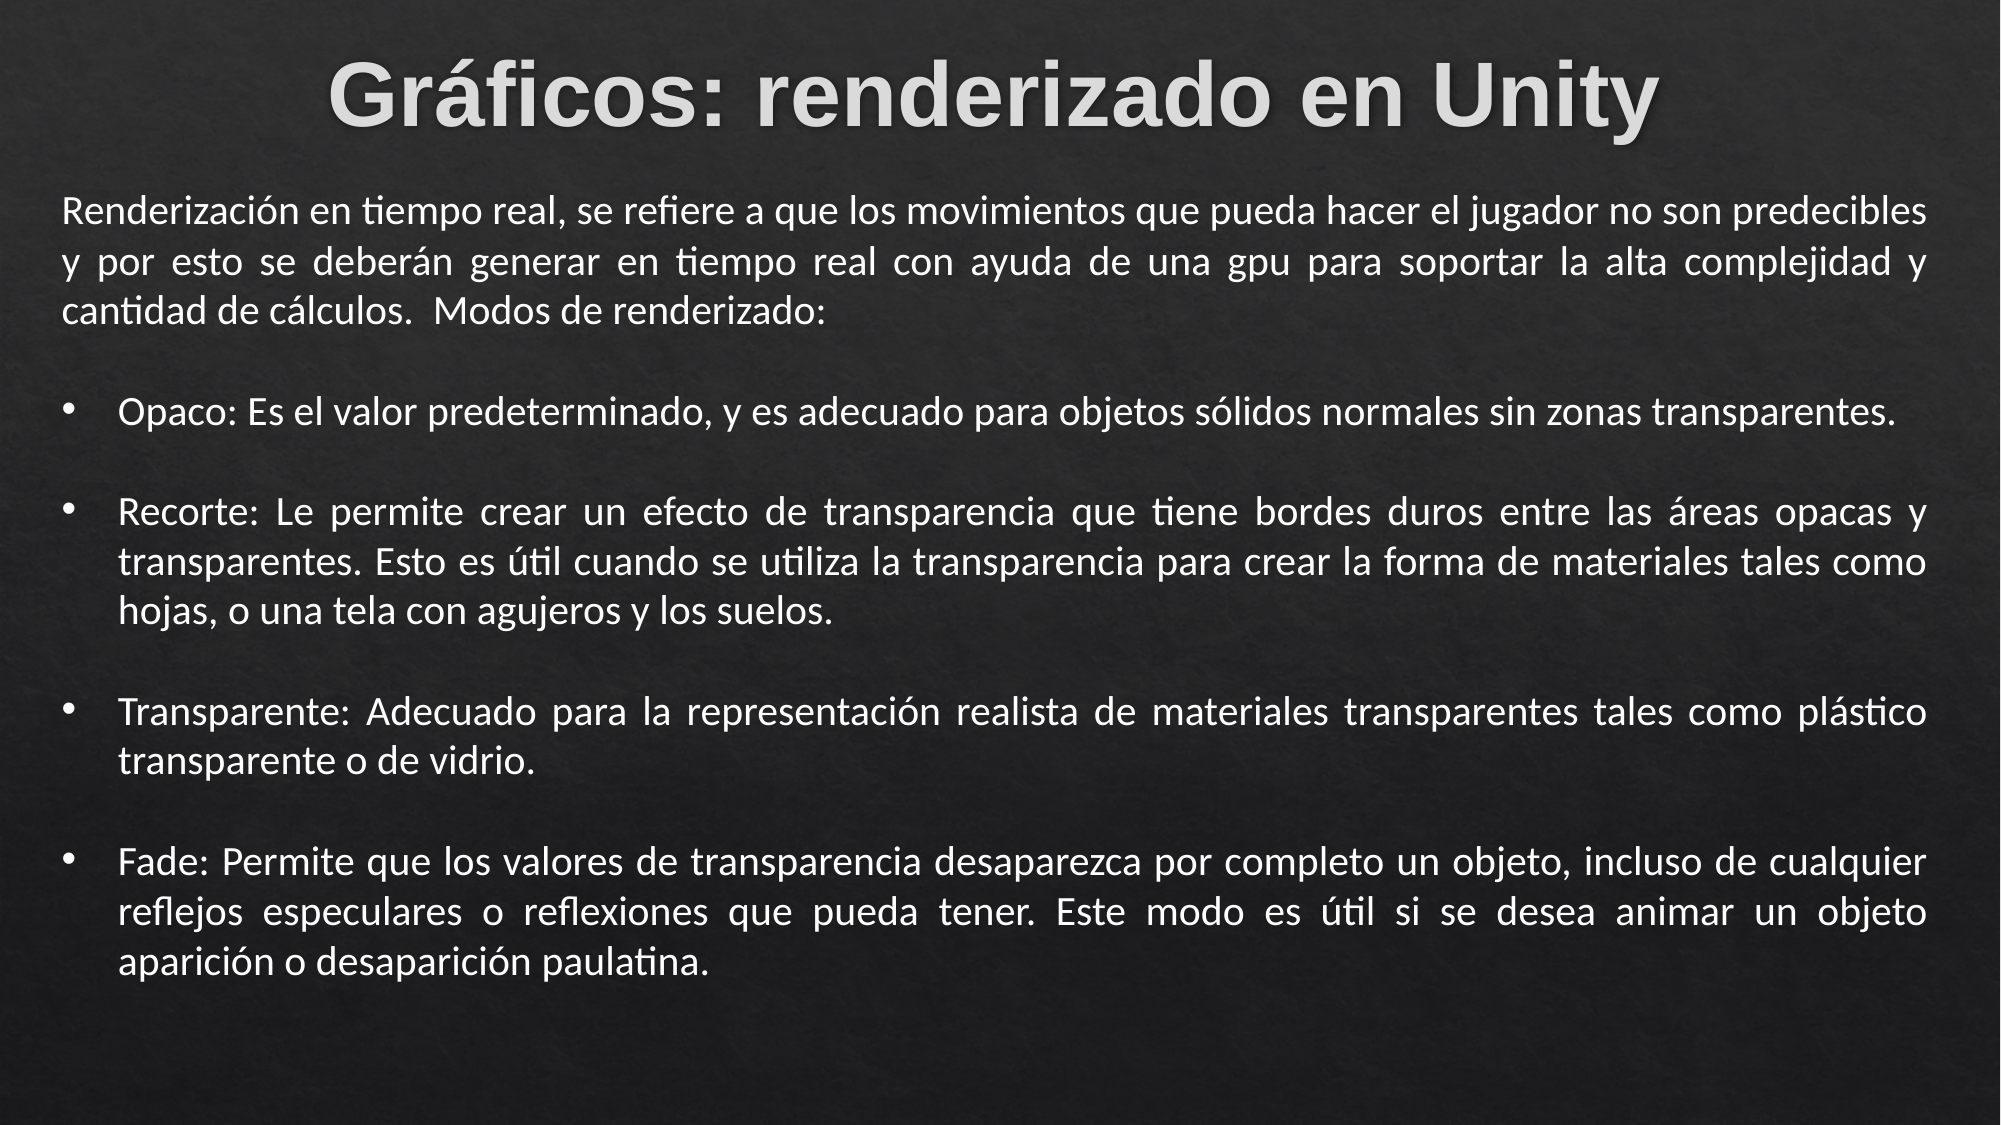

# Gráficos: renderizado en Unity
Renderización en tiempo real, se refiere a que los movimientos que pueda hacer el jugador no son predecibles y por esto se deberán generar en tiempo real con ayuda de una gpu para soportar la alta complejidad y cantidad de cálculos.  Modos de renderizado:

Opaco: Es el valor predeterminado, y es adecuado para objetos sólidos normales sin zonas transparentes.

Recorte: Le permite crear un efecto de transparencia que tiene bordes duros entre las áreas opacas y transparentes. Esto es útil cuando se utiliza la transparencia para crear la forma de materiales tales como hojas, o una tela con agujeros y los suelos.

Transparente: Adecuado para la representación realista de materiales transparentes tales como plástico transparente o de vidrio.

Fade: Permite que los valores de transparencia desaparezca por completo un objeto, incluso de cualquier reflejos especulares o reflexiones que pueda tener. Este modo es útil si se desea animar un objeto aparición o desaparición paulatina.